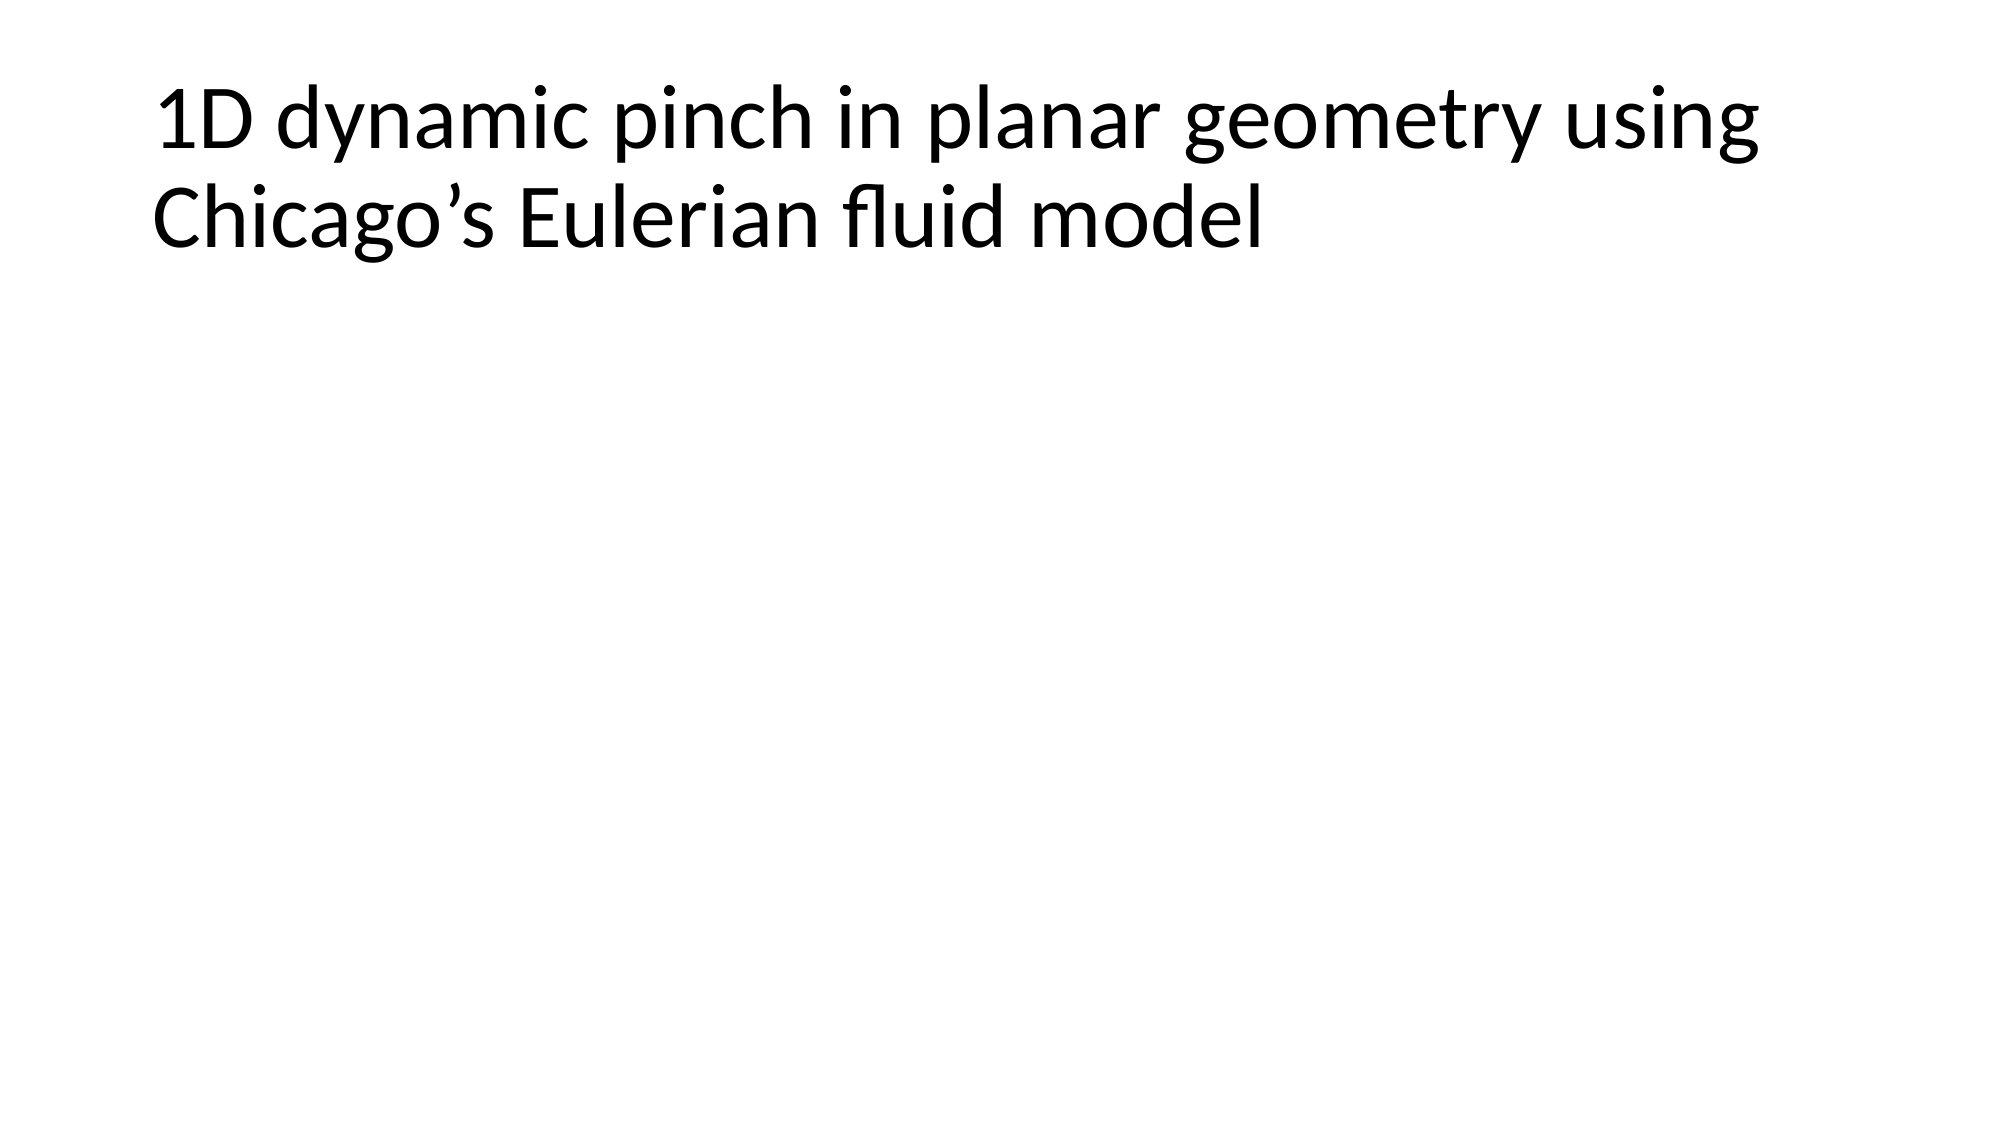

# 1D dynamic pinch in planar geometry using Chicago’s Eulerian fluid model